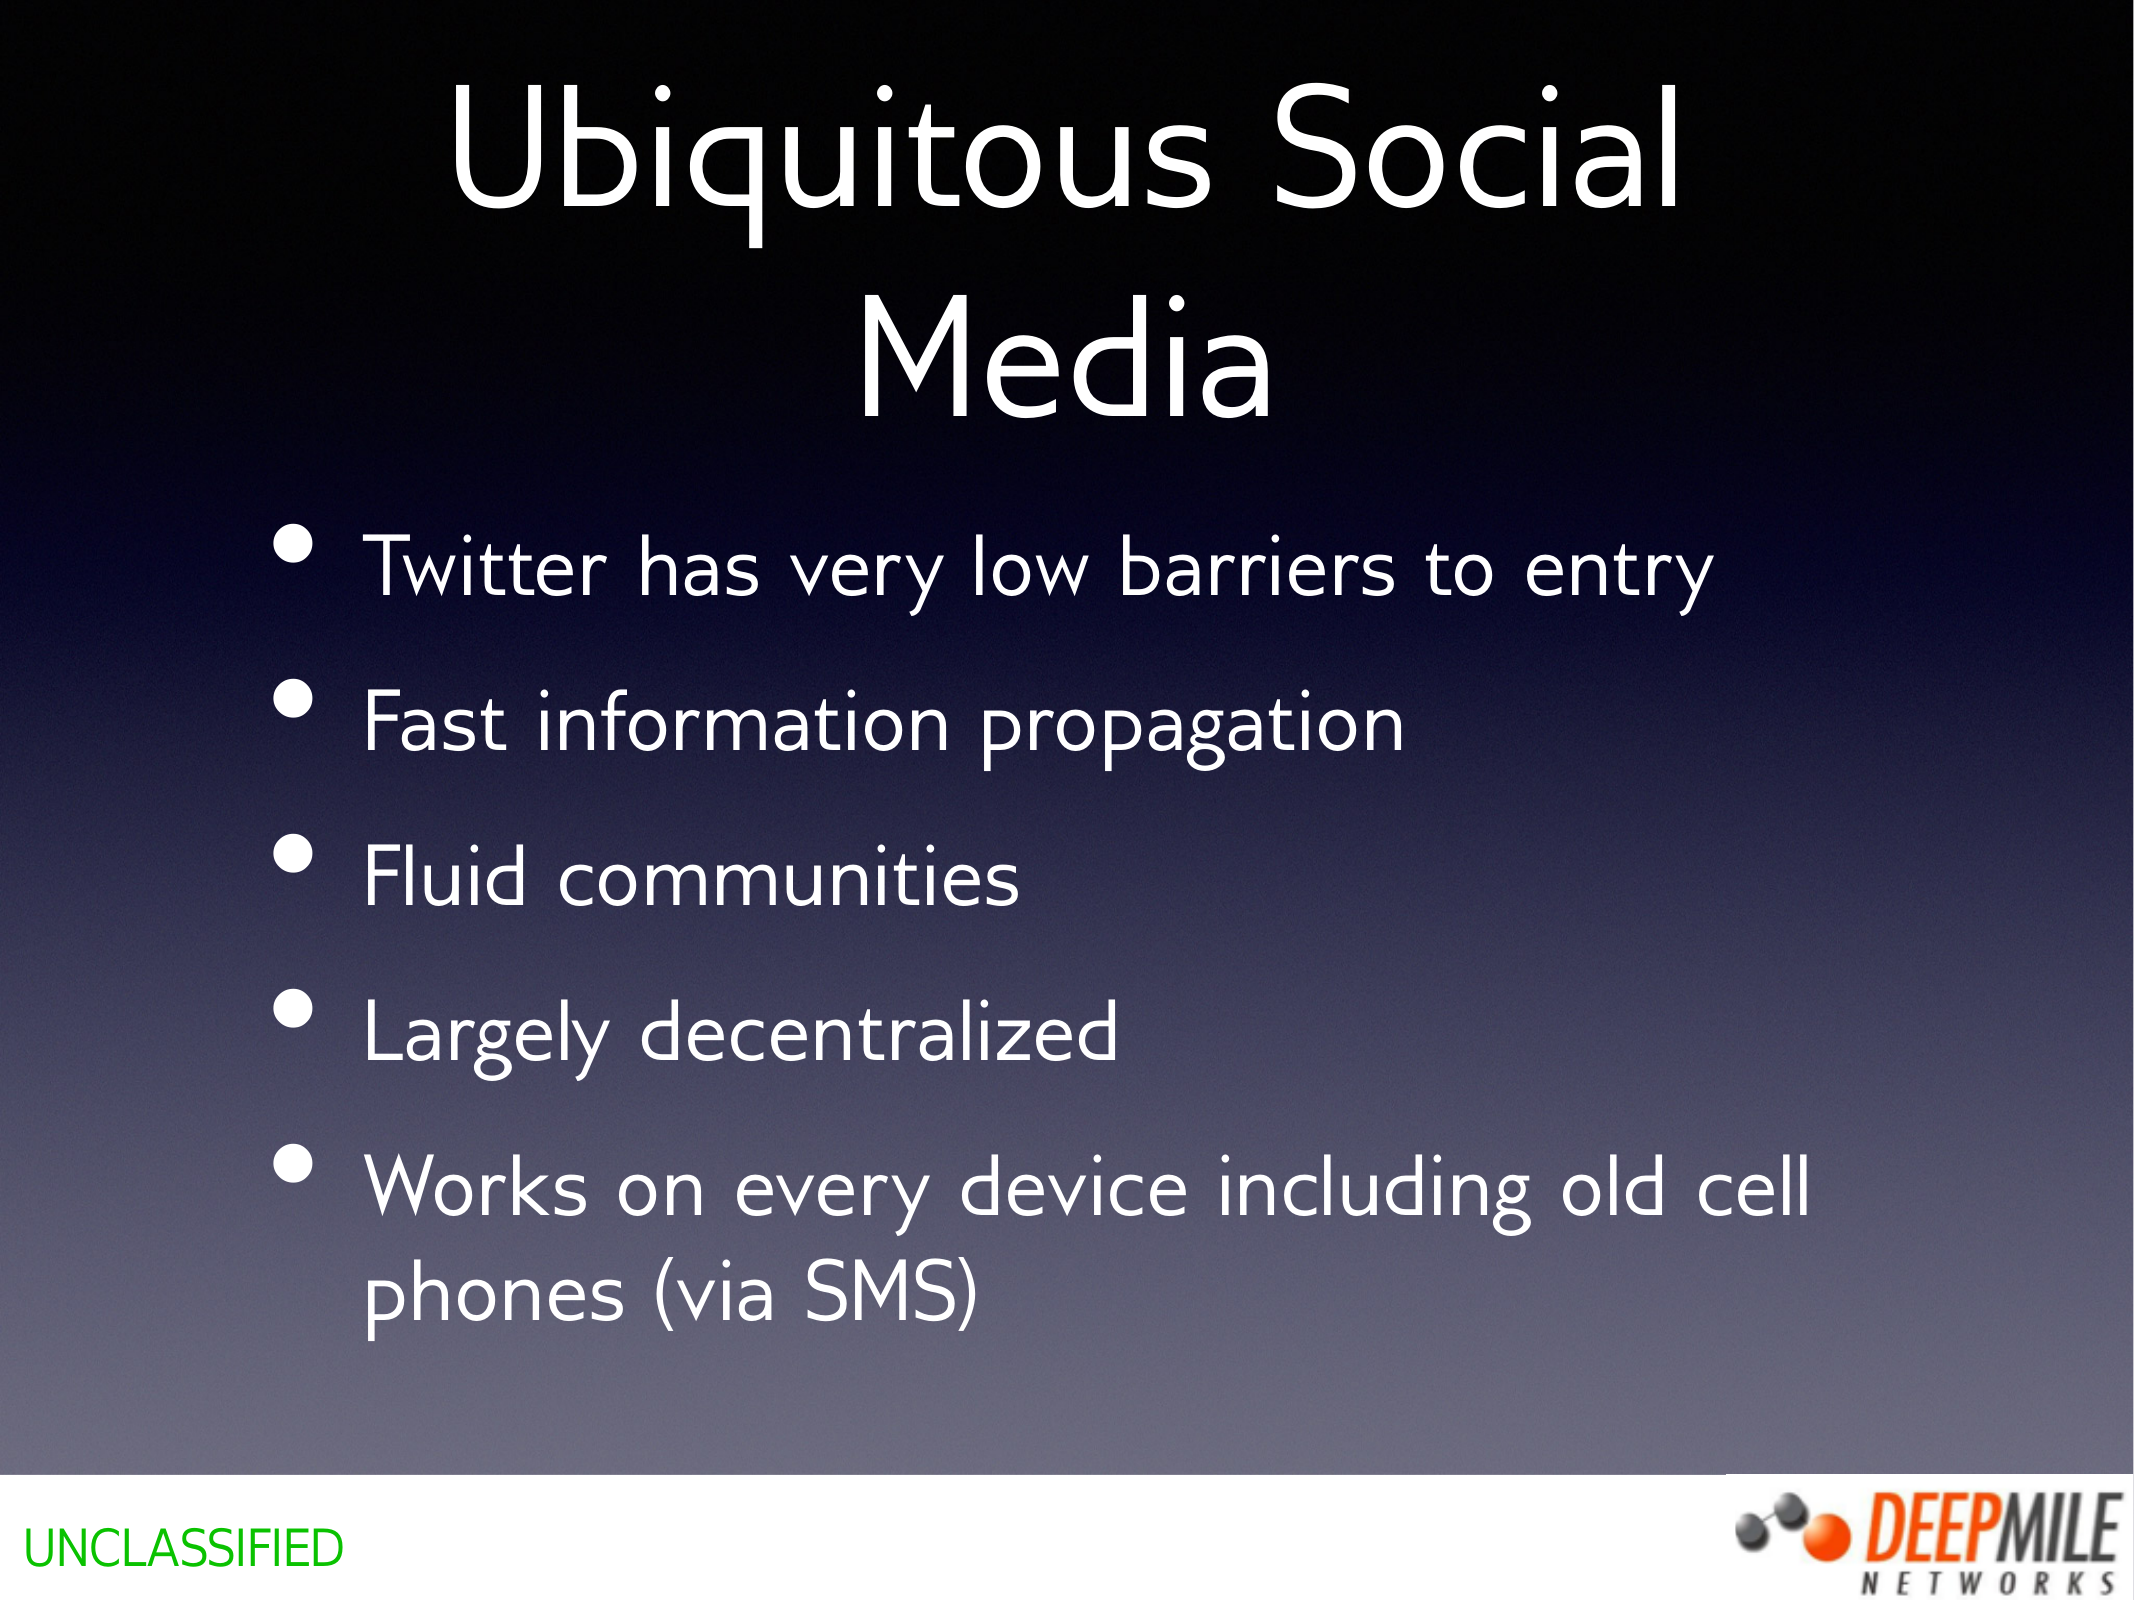

# Ubiquitous Social Media
Twitter has very low barriers to entry
Fast information propagation
Fluid communities
Largely decentralized
Works on every device including old cell phones (via SMS)